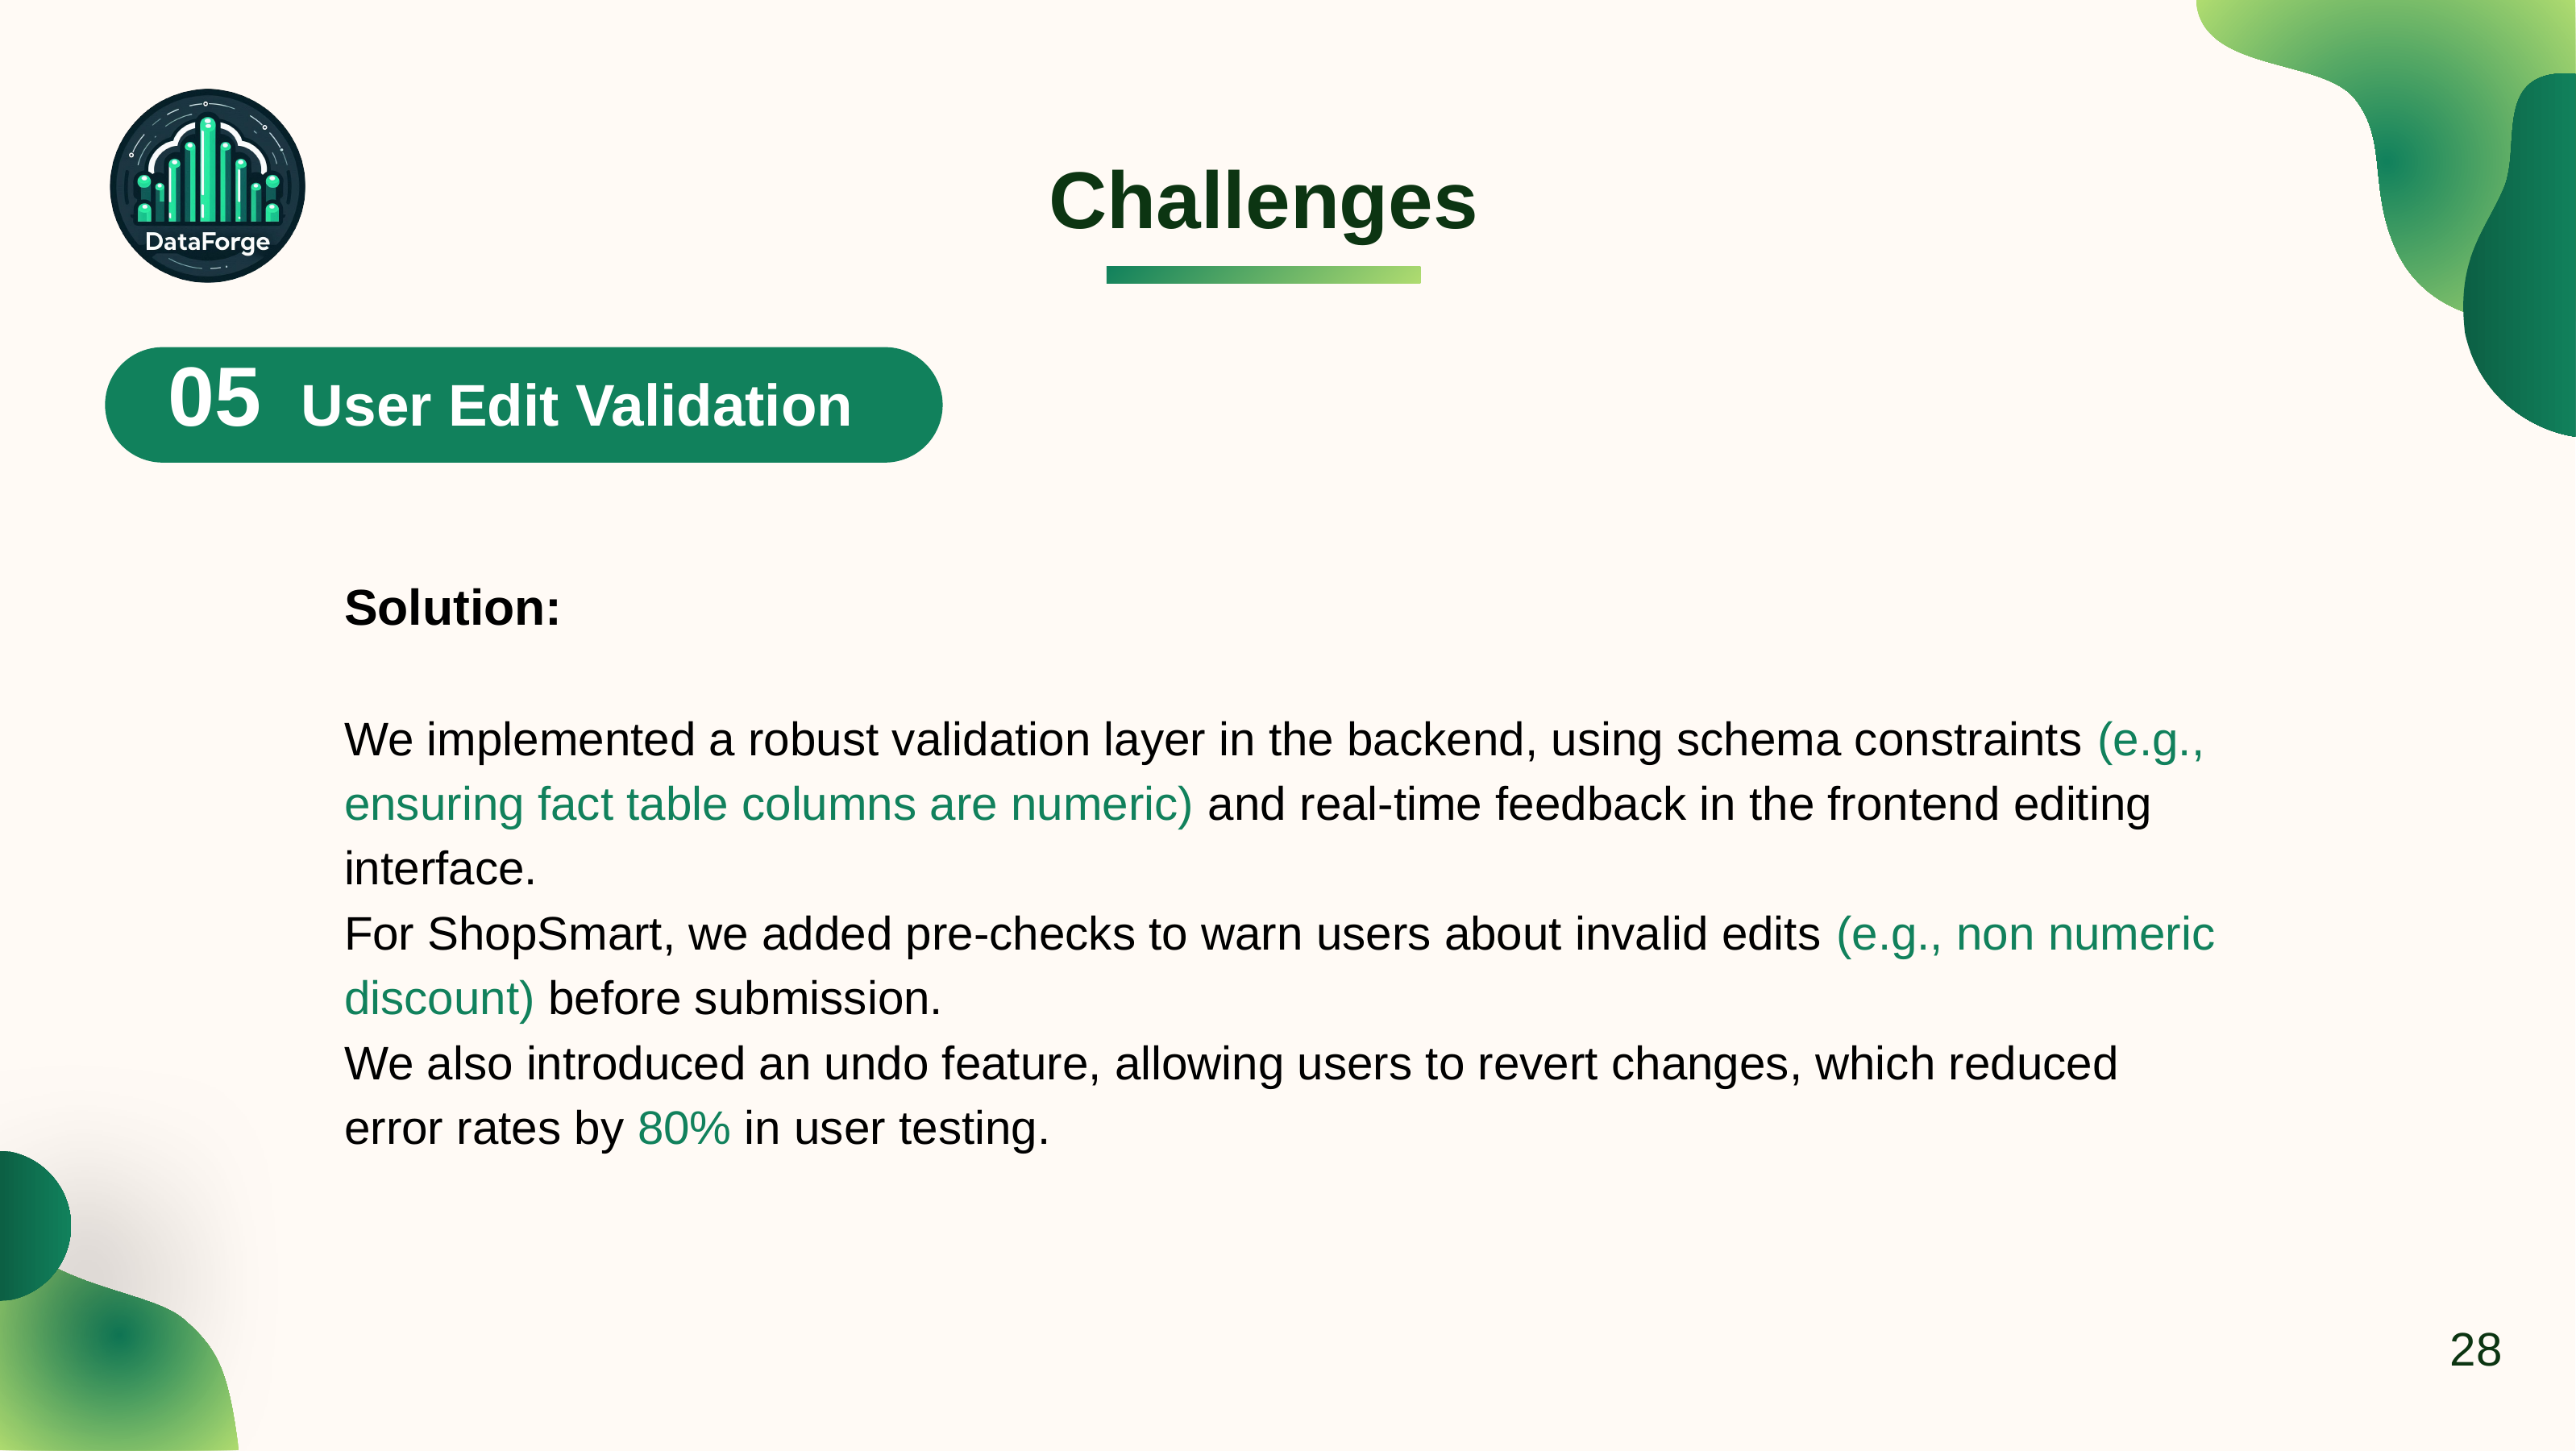

Challenges

05  User Edit Validation

Solution:

We implemented a robust validation layer in the backend, using schema constraints (e.g., ensuring fact table columns are numeric) and real-time feedback in the frontend editing interface.
For ShopSmart, we added pre-checks to warn users about invalid edits (e.g., non numeric discount) before submission.
We also introduced an undo feature, allowing users to revert changes, which reduced error rates by 80% in user testing.
28